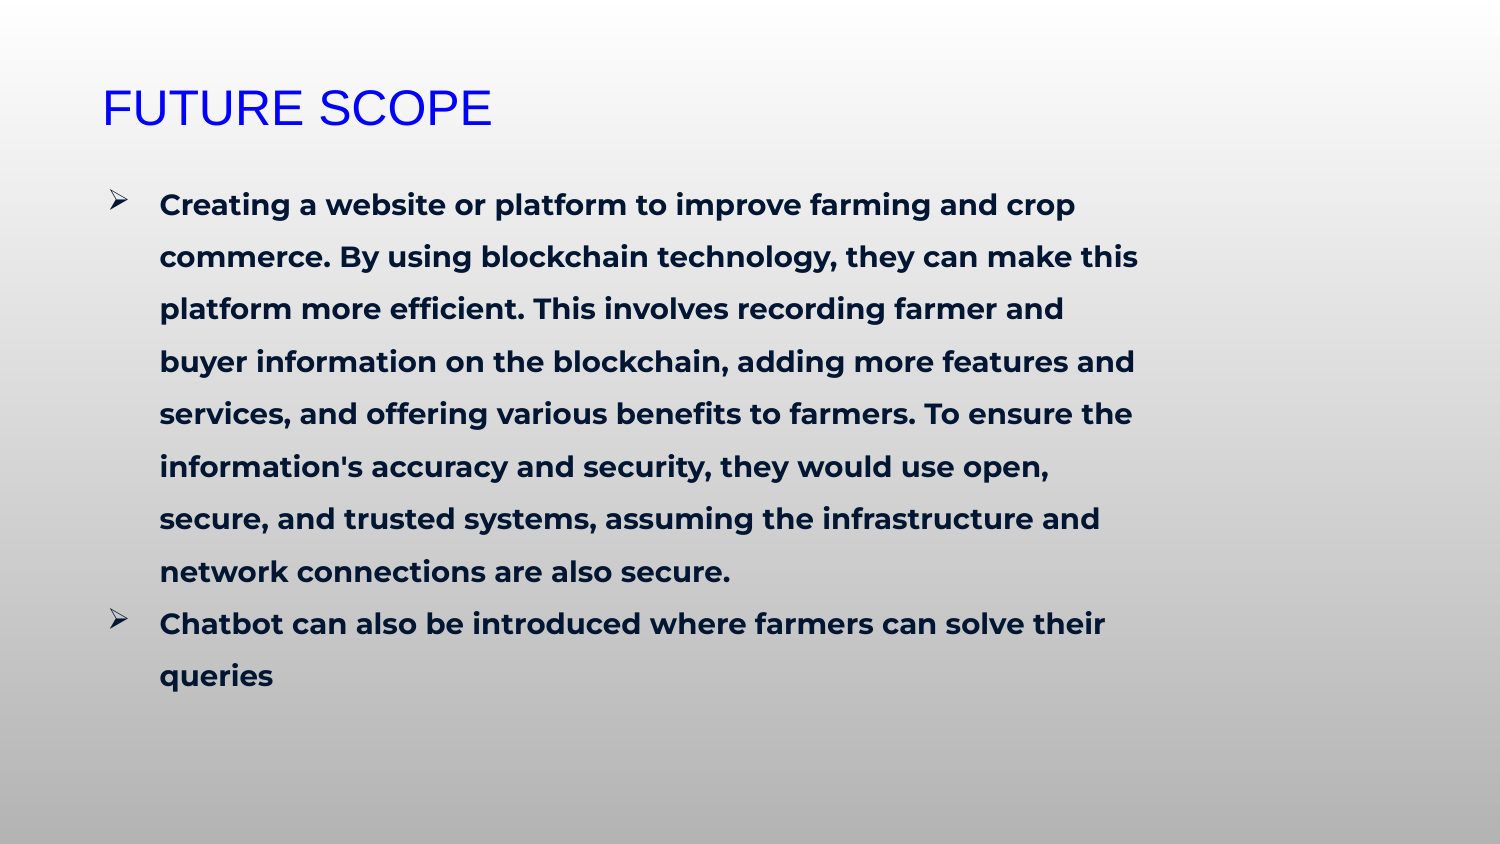

# FUTURE SCOPE
Creating a website or platform to improve farming and crop commerce. By using blockchain technology, they can make this platform more efficient. This involves recording farmer and buyer information on the blockchain, adding more features and services, and offering various benefits to farmers. To ensure the information's accuracy and security, they would use open, secure, and trusted systems, assuming the infrastructure and network connections are also secure.
Chatbot can also be introduced where farmers can solve their queries